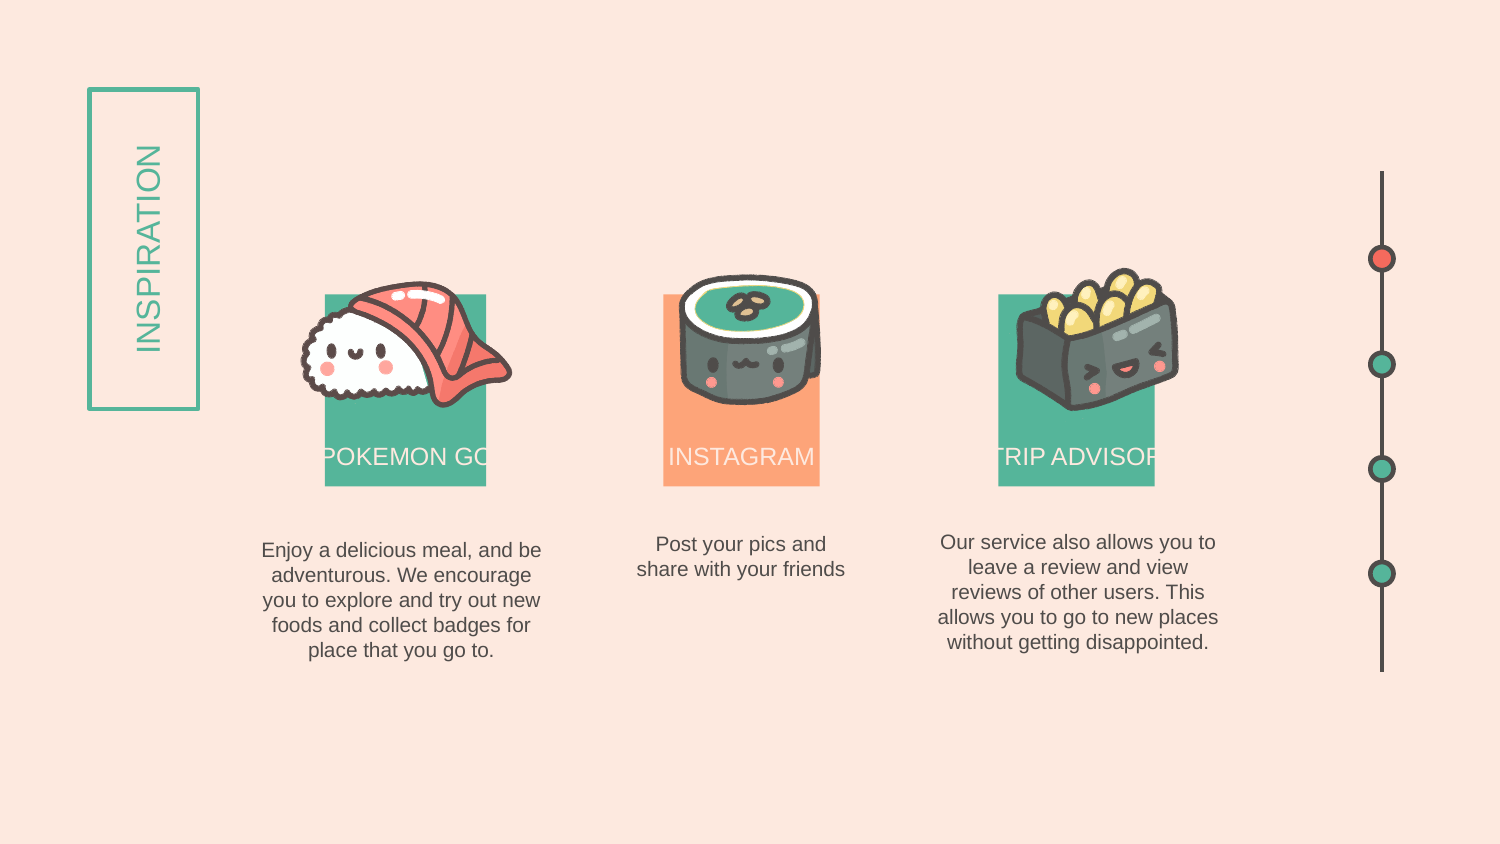

# INSPIRATION

TRIP ADVISOR
INSTAGRAM
POKEMON GO

Our service also allows you to leave a review and view reviews of other users. This allows you to go to new places without getting disappointed.
Post your pics and share with your friends

Enjoy a delicious meal, and be adventurous. We encourage you to explore and try out new foods and collect badges for place that you go to.